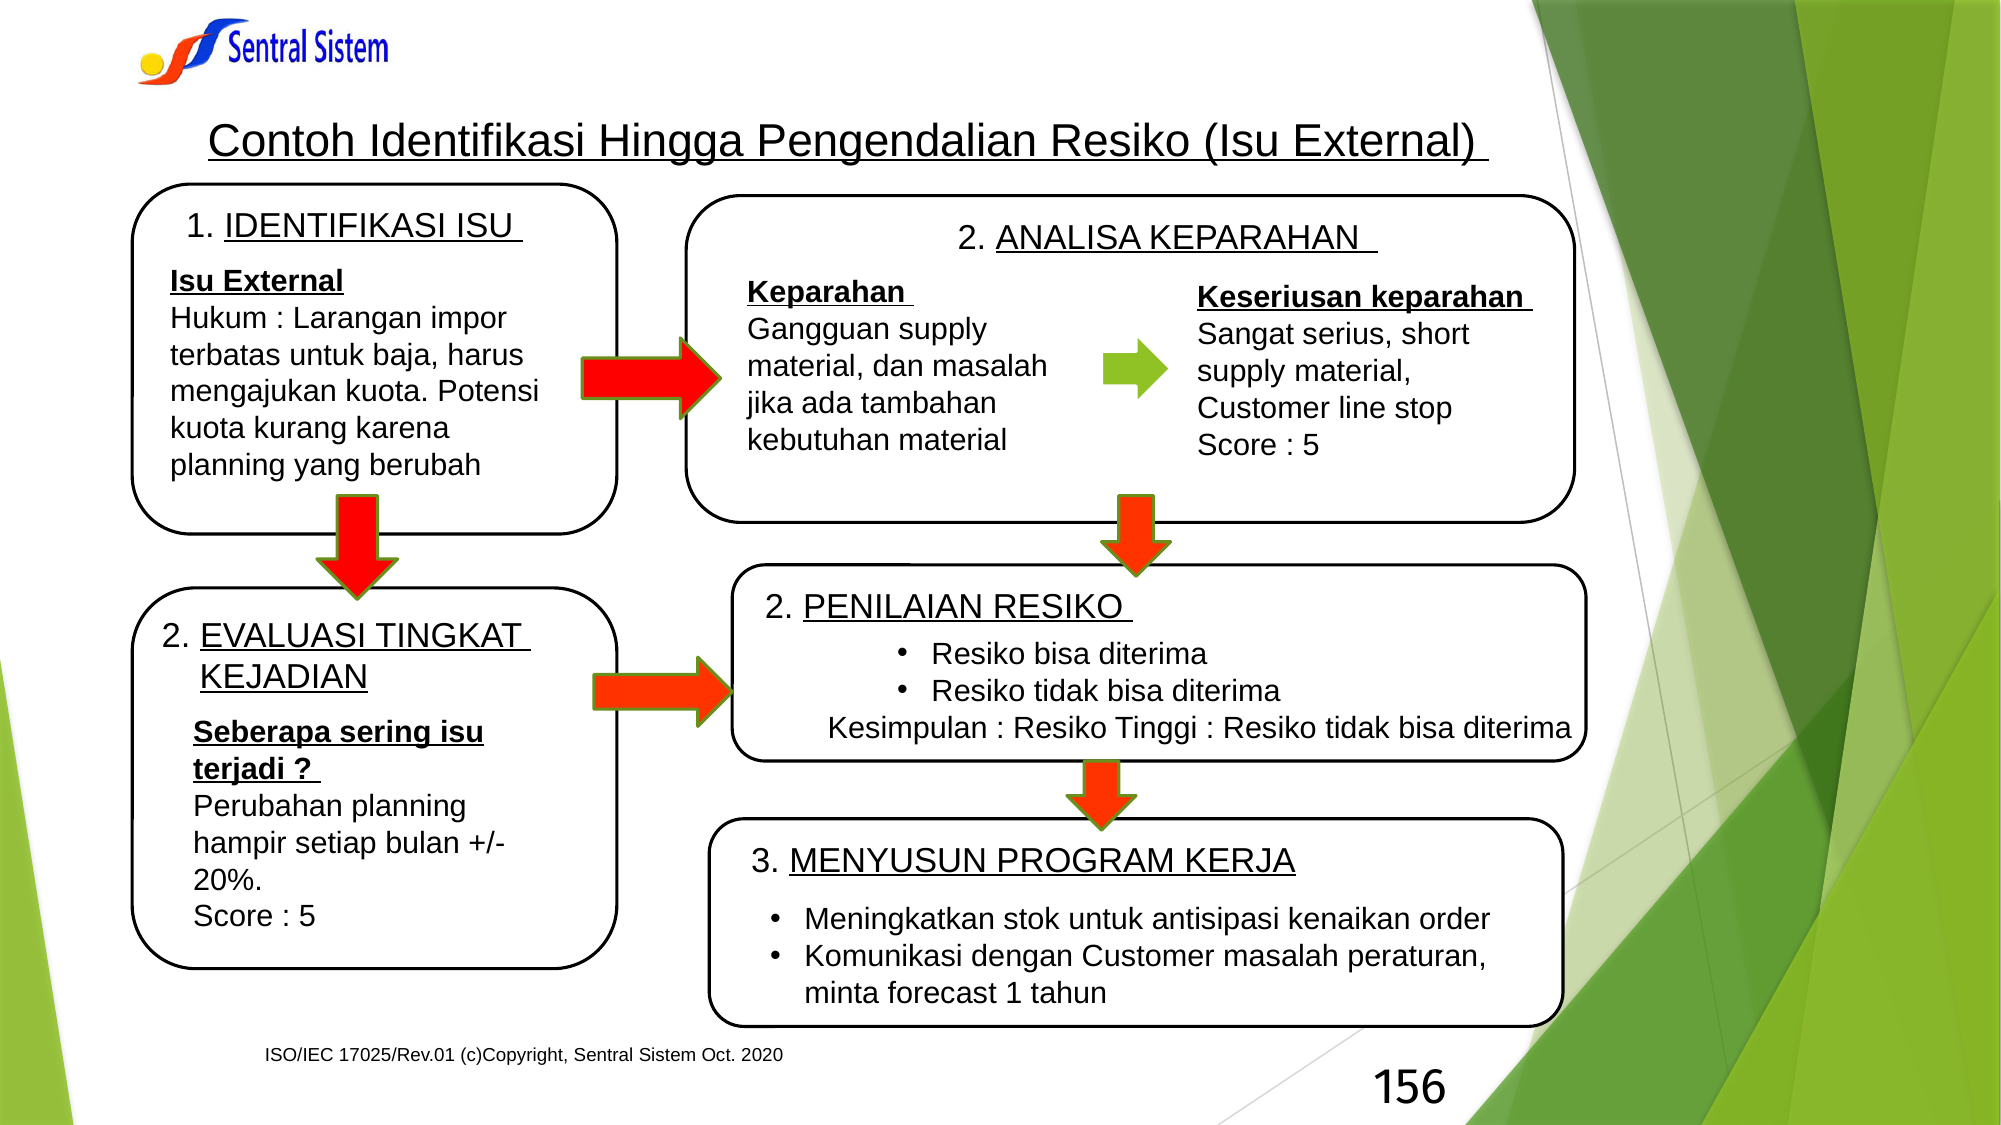

Contoh Identifikasi Hingga Pengendalian Resiko (Isu External)

1. IDENTIFIKASI ISU
2. ANALISA KEPARAHAN
Isu External
Hukum : Larangan impor terbatas untuk baja, harus mengajukan kuota. Potensi kuota kurang karena planning yang berubah
Keparahan
Gangguan supply material, dan masalah jika ada tambahan kebutuhan material
Keseriusan keparahan
Sangat serius, short supply material, Customer line stop
Score : 5

2. PENILAIAN RESIKO

2. EVALUASI TINGKAT
    KEJADIAN
Resiko bisa diterima
Resiko tidak bisa diterima
Kesimpulan : Resiko Tinggi : Resiko tidak bisa diterima

Seberapa sering isu terjadi ?
Perubahan planning hampir setiap bulan +/- 20%.
Score : 5

3. MENYUSUN PROGRAM KERJA
Meningkatkan stok untuk antisipasi kenaikan order
Komunikasi dengan Customer masalah peraturan, minta forecast 1 tahun
ISO/IEC 17025/Rev.01 (c)Copyright, Sentral Sistem Oct. 2020
156